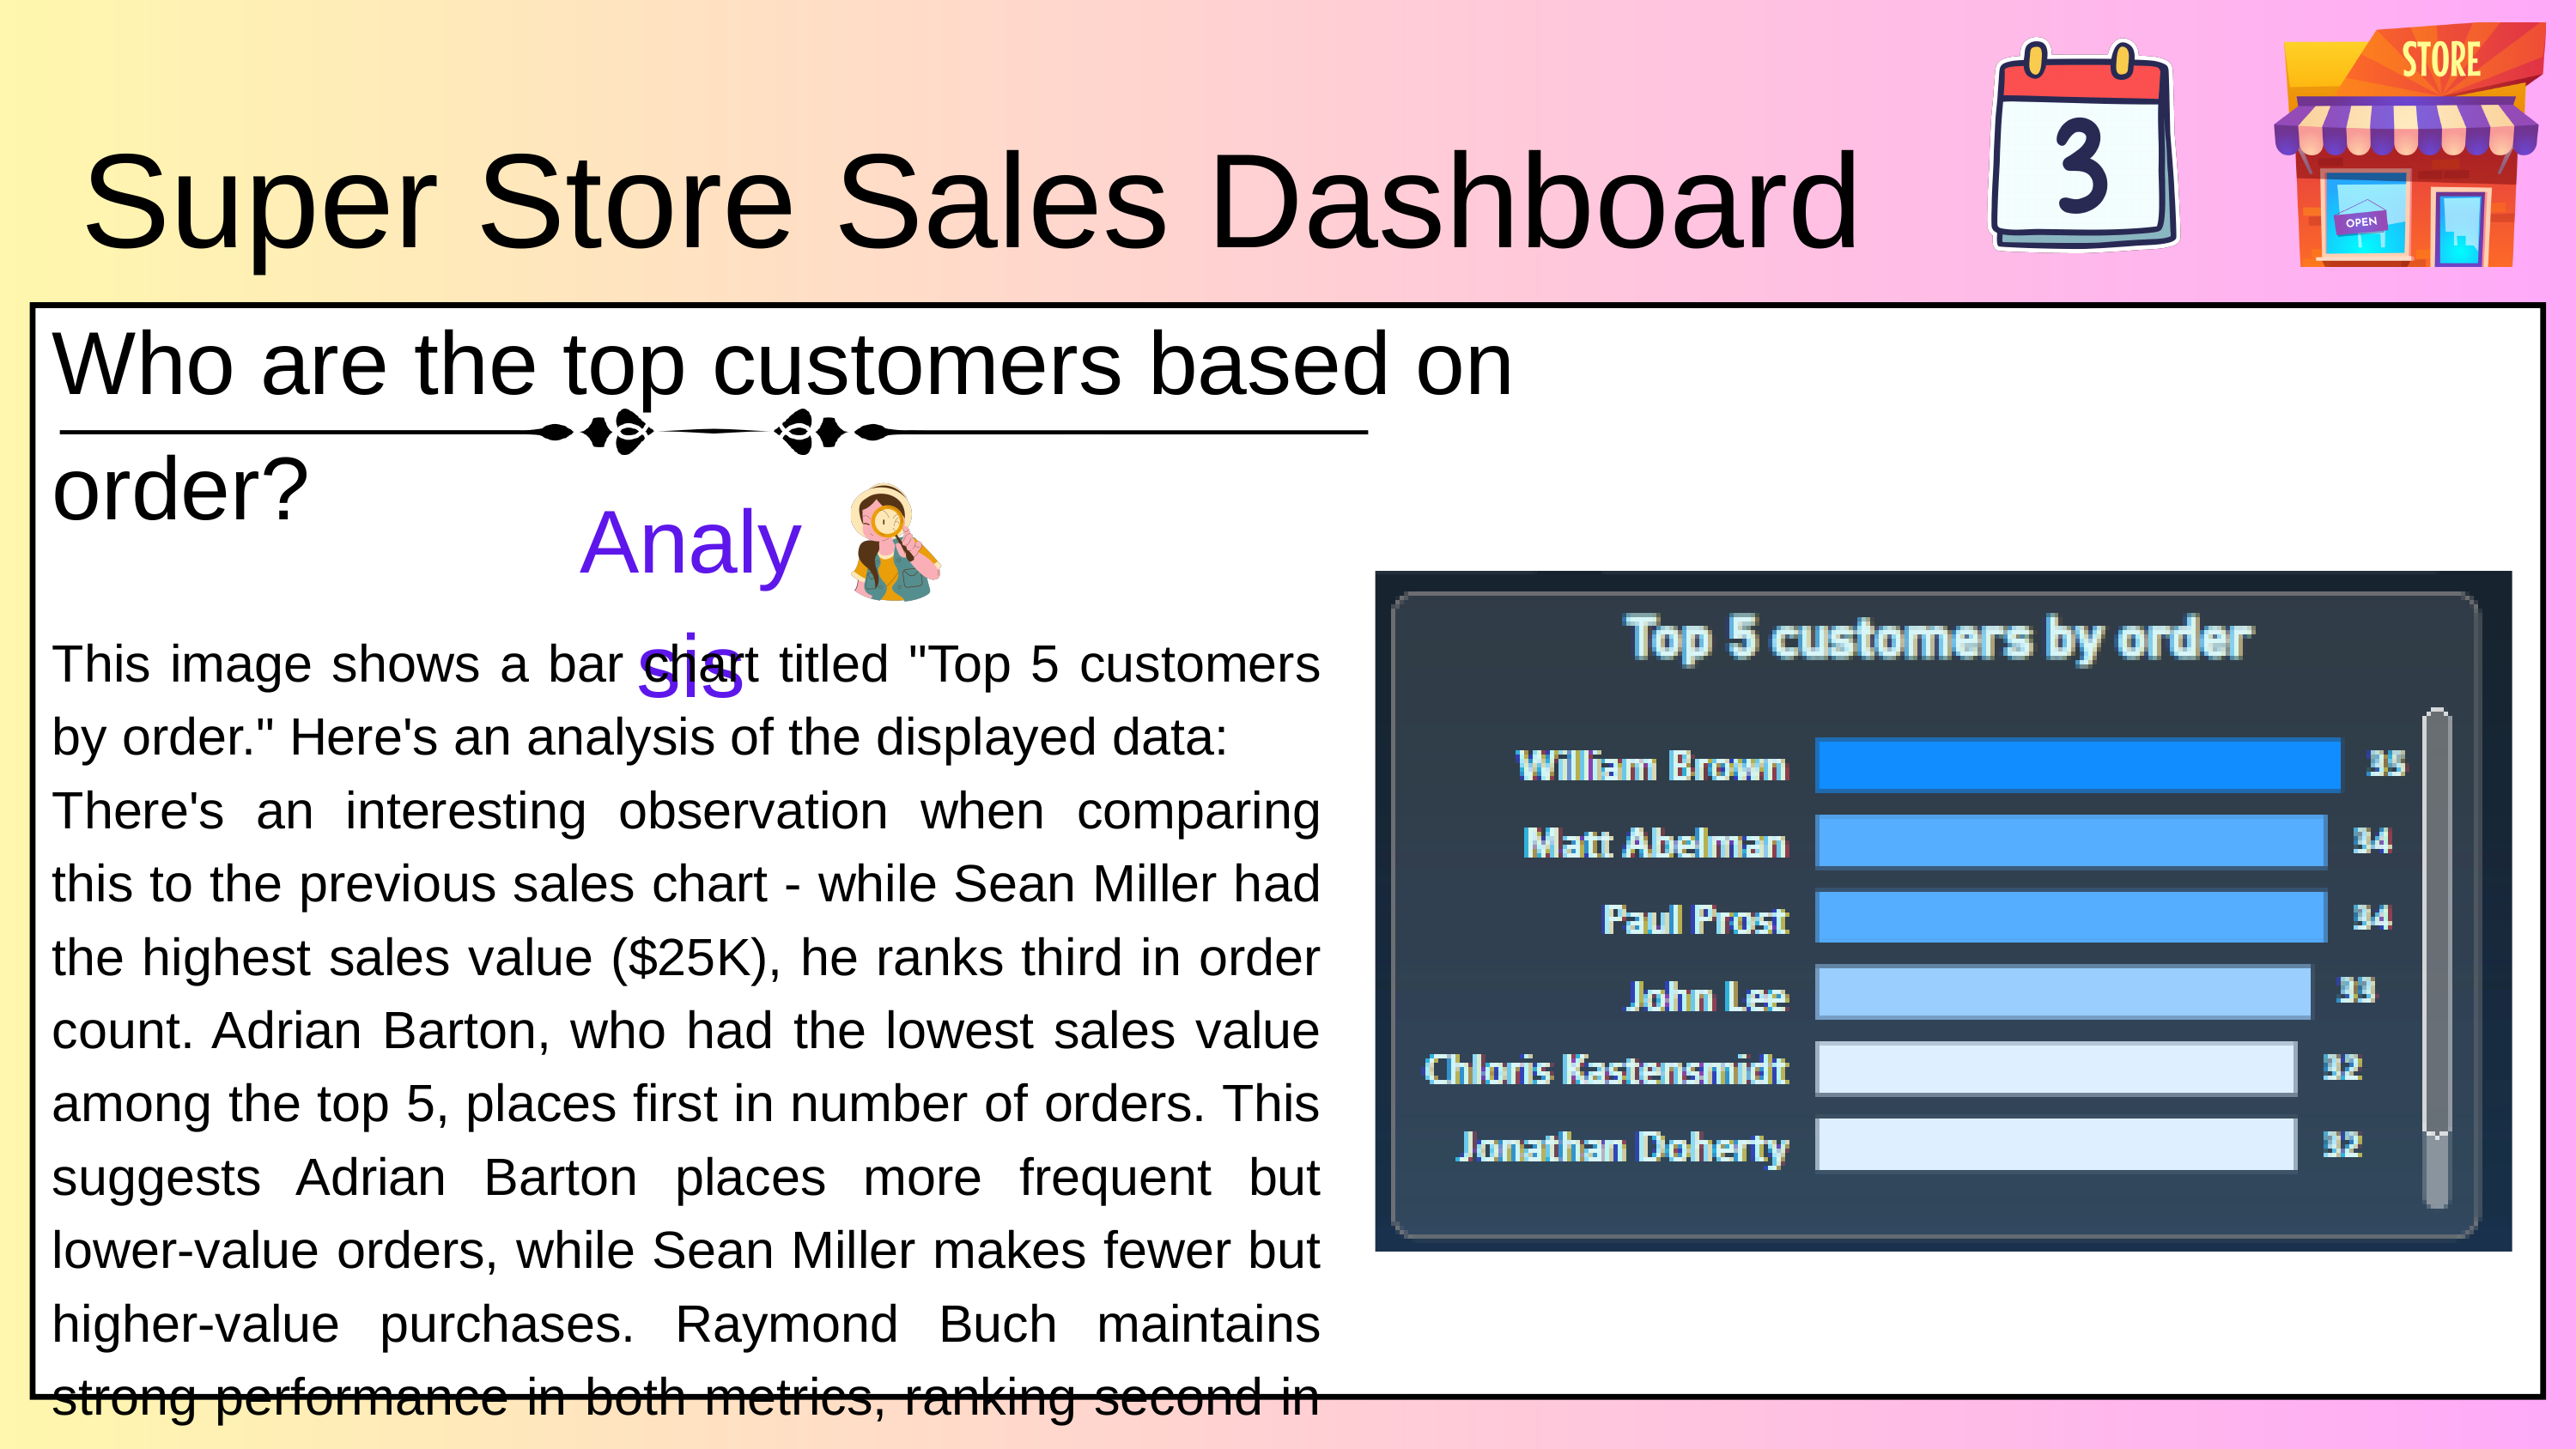

Super Store Sales Dashboard
Who are the top customers based on order?

Analysis

This image shows a bar chart titled "Top 5 customers by order." Here's an analysis of the displayed data:
There's an interesting observation when comparing this to the previous sales chart - while Sean Miller had the highest sales value ($25K), he ranks third in order count. Adrian Barton, who had the lowest sales value among the top 5, places first in number of orders. This suggests Adrian Barton places more frequent but lower-value orders, while Sean Miller makes fewer but higher-value purchases. Raymond Buch maintains strong performance in both metrics, ranking second in orders and third in sales value.